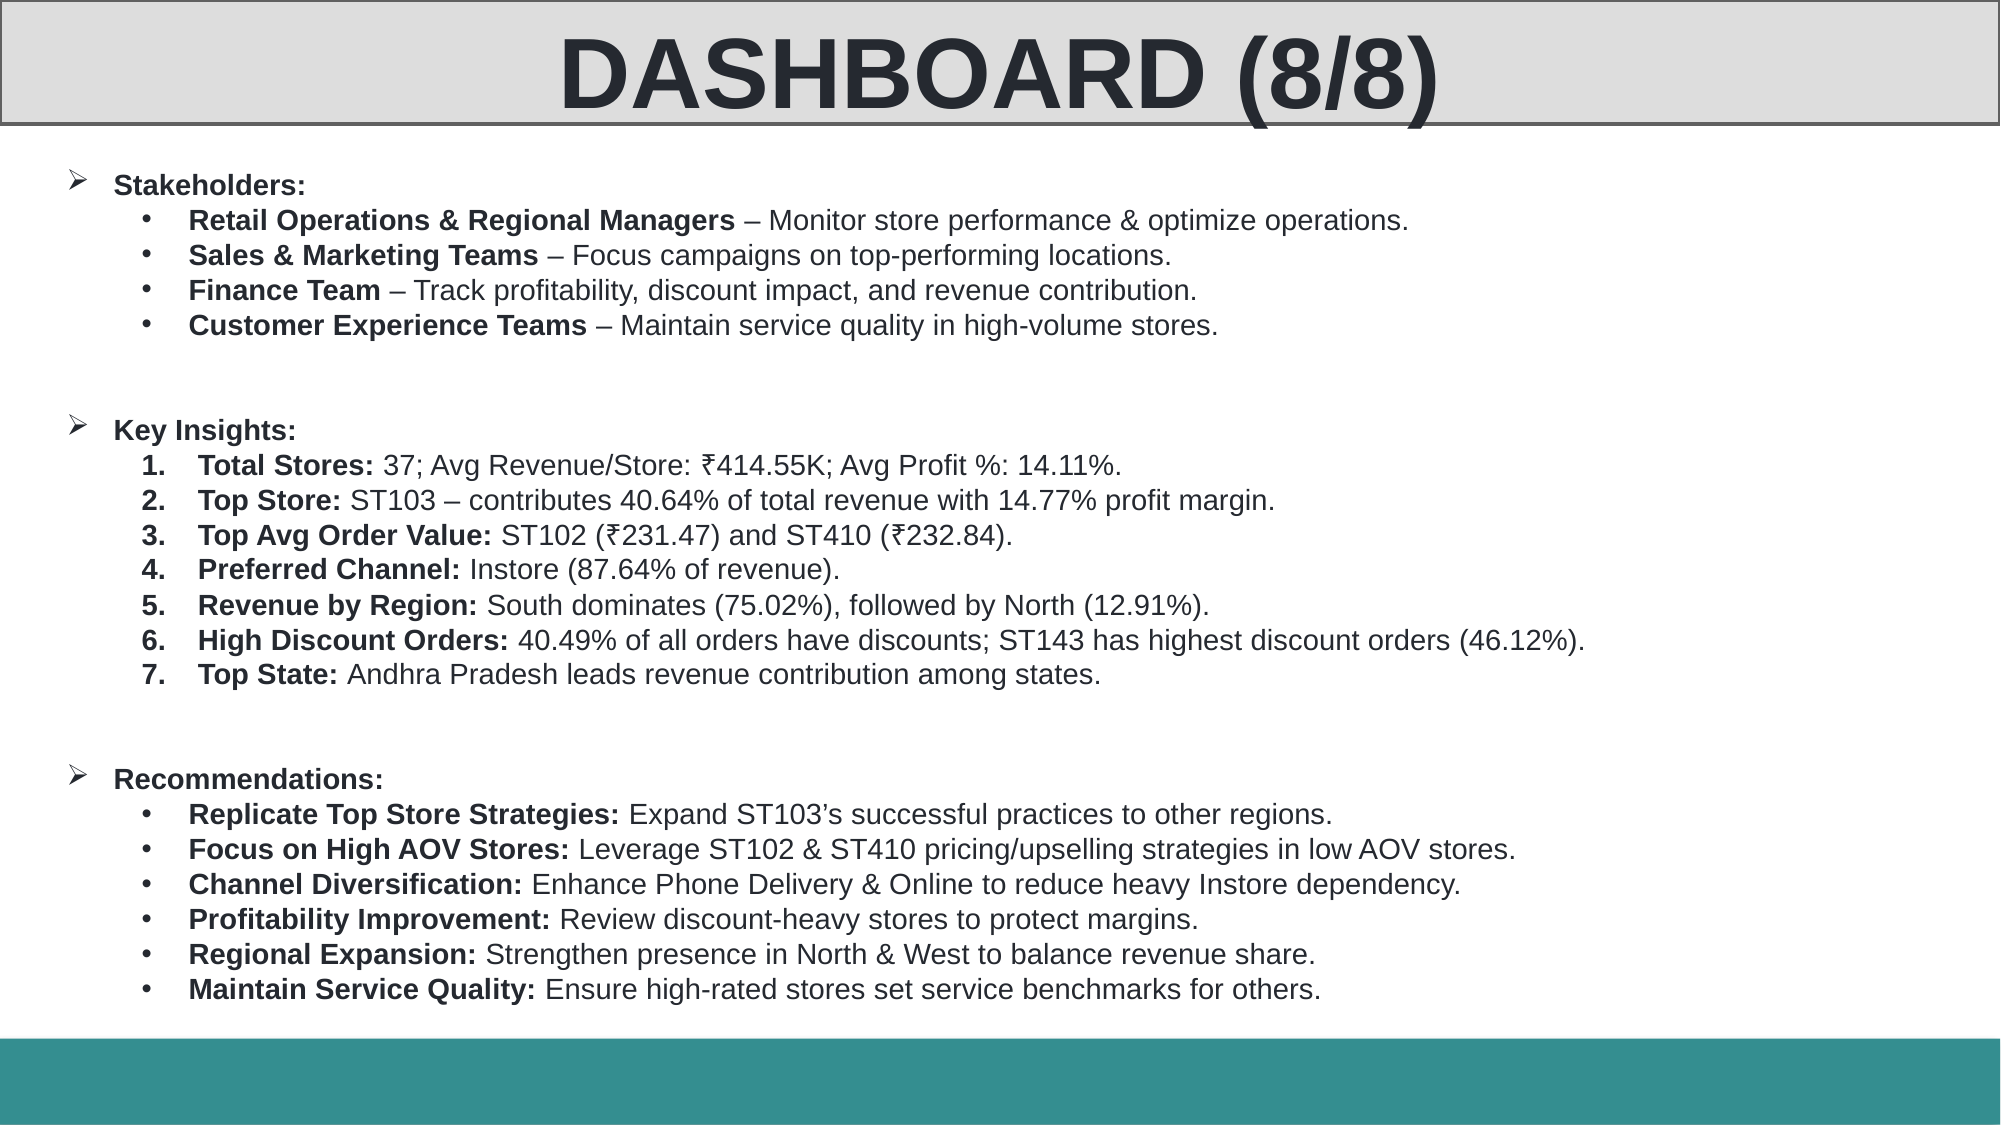

DASHBOARD (8/8)
Stakeholders:
Retail Operations & Regional Managers – Monitor store performance & optimize operations.
Sales & Marketing Teams – Focus campaigns on top-performing locations.
Finance Team – Track profitability, discount impact, and revenue contribution.
Customer Experience Teams – Maintain service quality in high-volume stores.

Key Insights:
Total Stores: 37; Avg Revenue/Store: ₹414.55K; Avg Profit %: 14.11%.
Top Store: ST103 – contributes 40.64% of total revenue with 14.77% profit margin.
Top Avg Order Value: ST102 (₹231.47) and ST410 (₹232.84).
Preferred Channel: Instore (87.64% of revenue).
Revenue by Region: South dominates (75.02%), followed by North (12.91%).
High Discount Orders: 40.49% of all orders have discounts; ST143 has highest discount orders (46.12%).
Top State: Andhra Pradesh leads revenue contribution among states.

Recommendations:
Replicate Top Store Strategies: Expand ST103’s successful practices to other regions.
Focus on High AOV Stores: Leverage ST102 & ST410 pricing/upselling strategies in low AOV stores.
Channel Diversification: Enhance Phone Delivery & Online to reduce heavy Instore dependency.
Profitability Improvement: Review discount-heavy stores to protect margins.
Regional Expansion: Strengthen presence in North & West to balance revenue share.
Maintain Service Quality: Ensure high-rated stores set service benchmarks for others.